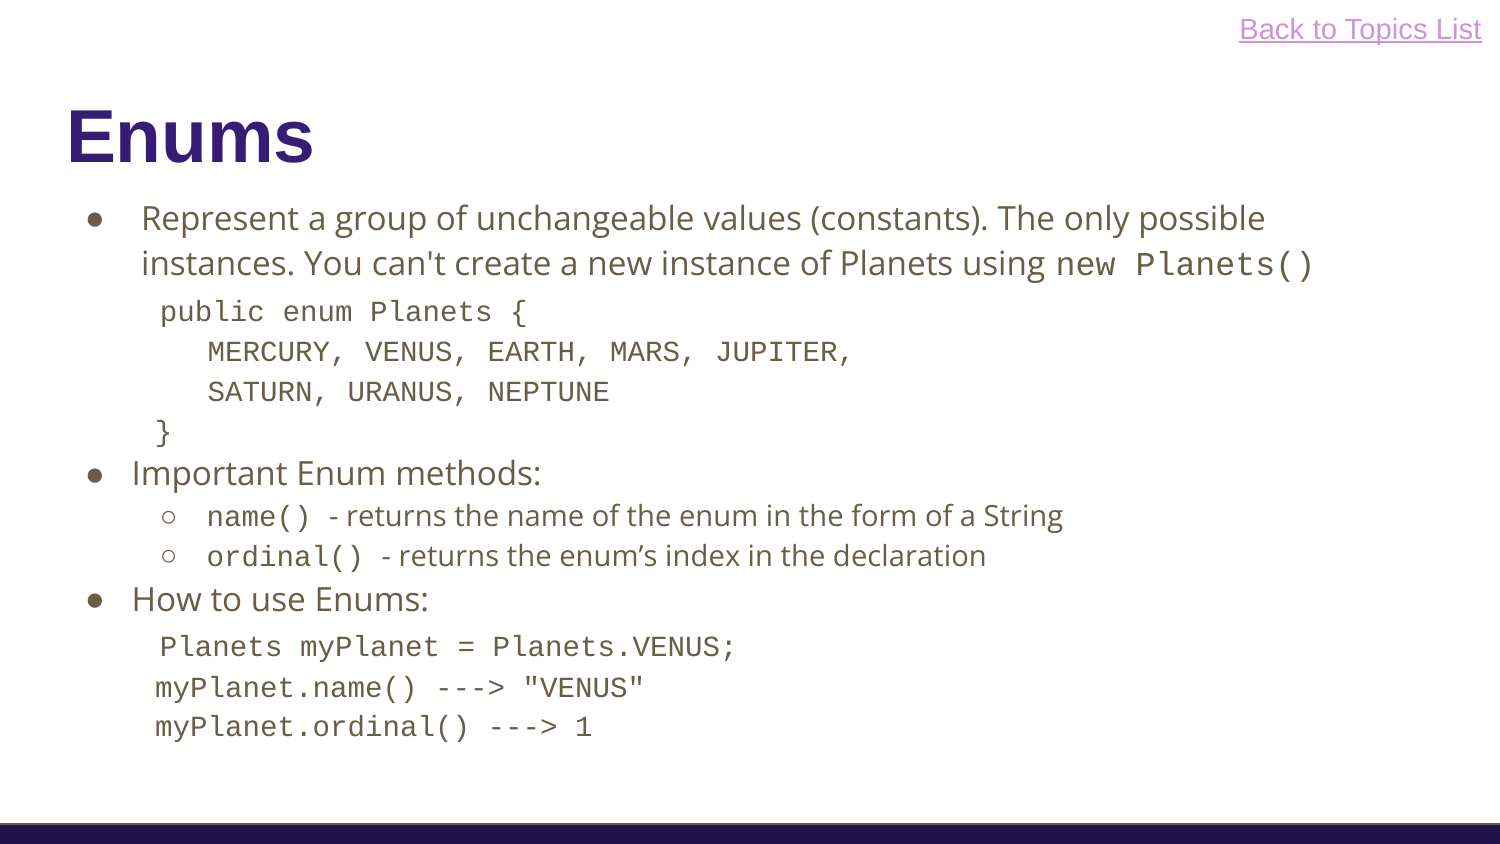

Back to Topics List
# Enums
Represent a group of unchangeable values (constants). The only possible instances. You can't create a new instance of Planets using new Planets()
    public enum Planets {
       MERCURY, VENUS, EARTH, MARS, JUPITER,
       SATURN, URANUS, NEPTUNE
    }
Important Enum methods:
name() - returns the name of the enum in the form of a String
ordinal() - returns the enum’s index in the declaration
How to use Enums:
    Planets myPlanet = Planets.VENUS;
    myPlanet.name() ---> "VENUS"
    myPlanet.ordinal() ---> 1